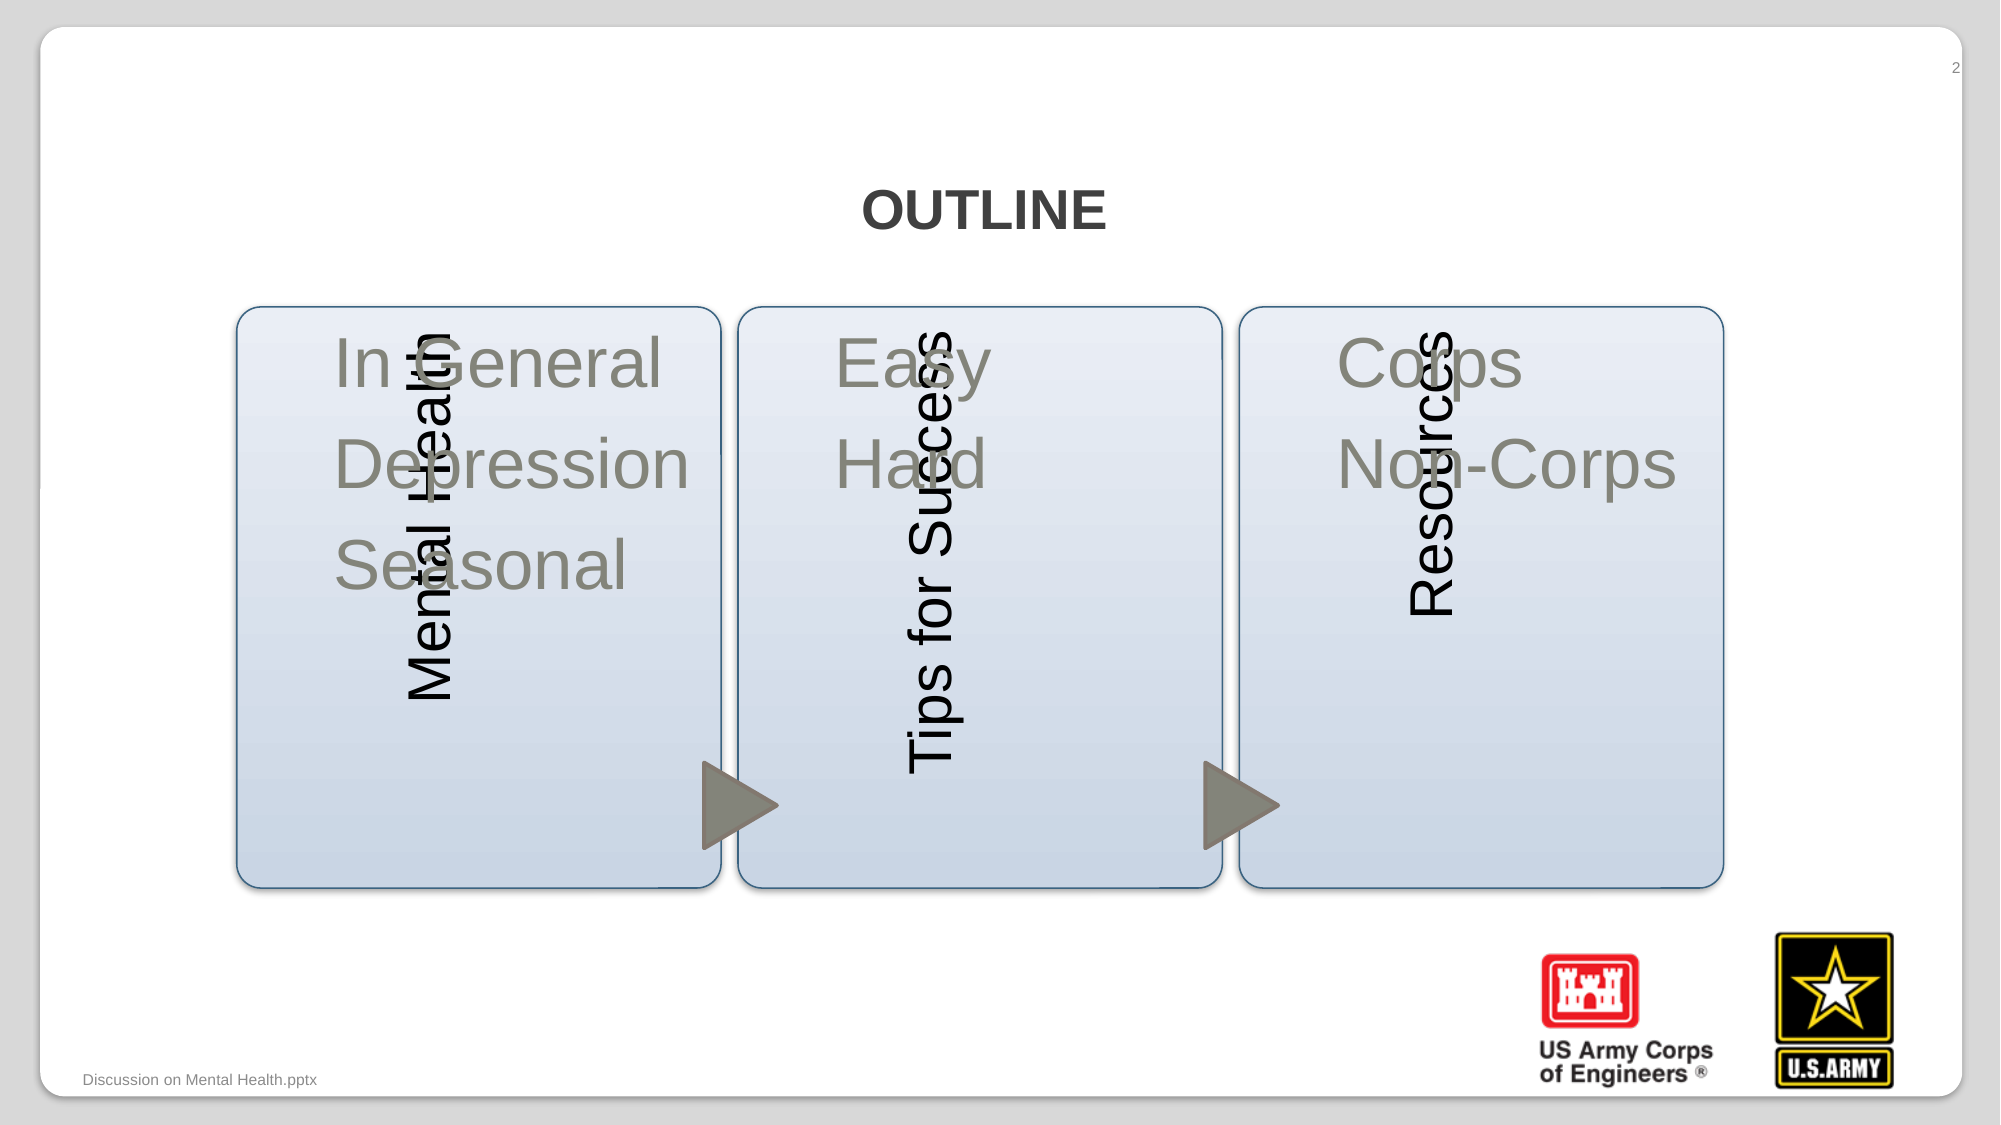

# Outline
2
Mental Health
In General
Depression
Seasonal
Tips for Success
Easy
Hard
Resources
Corps
Non-Corps
Discussion on Mental Health.pptx